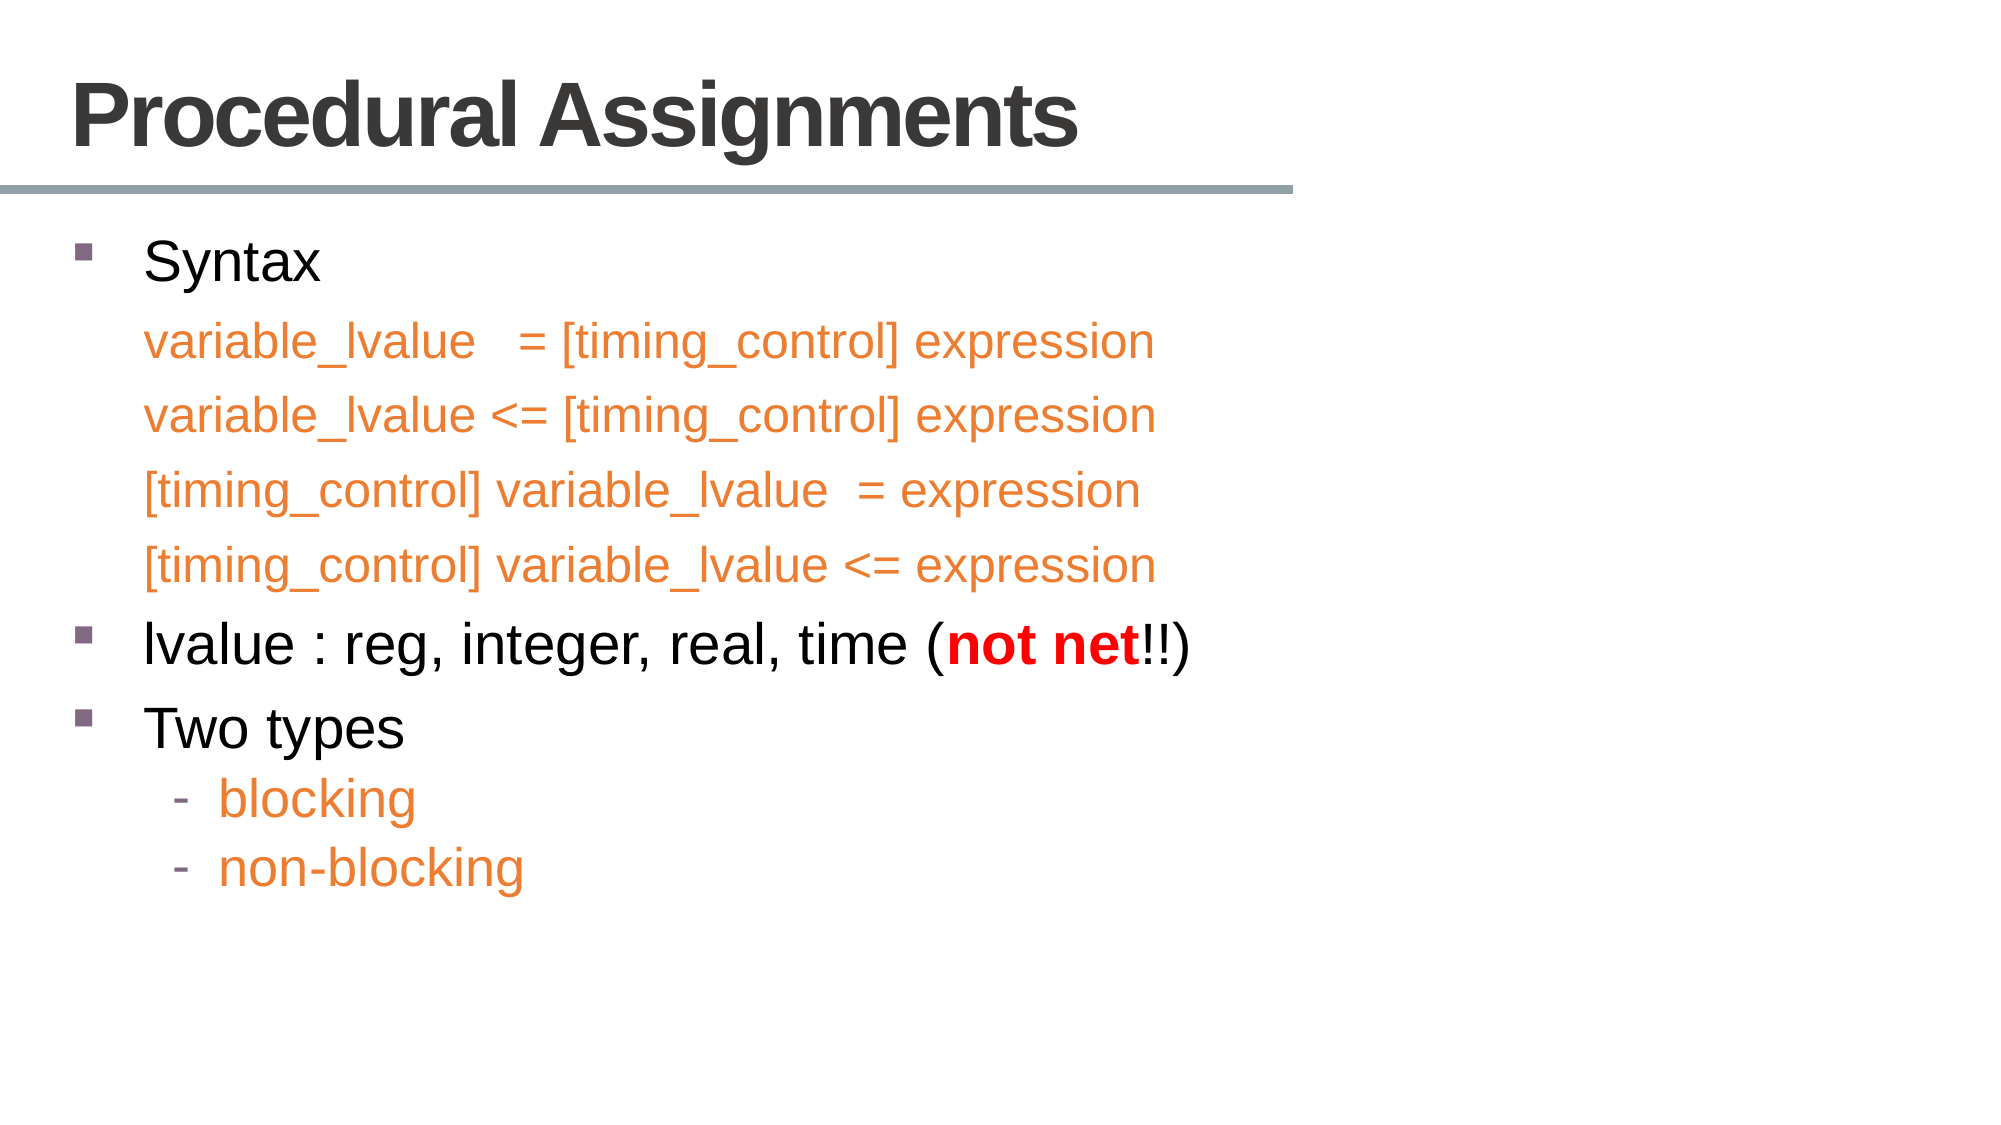

# Procedural Assignments
Syntax
	variable_lvalue   = [timing_control] expression
	variable_lvalue <= [timing_control] expression
	[timing_control] variable_lvalue  = expression
	[timing_control] variable_lvalue <= expression
lvalue : reg, integer, real, time (not net!!)
Two types
blocking
non-blocking